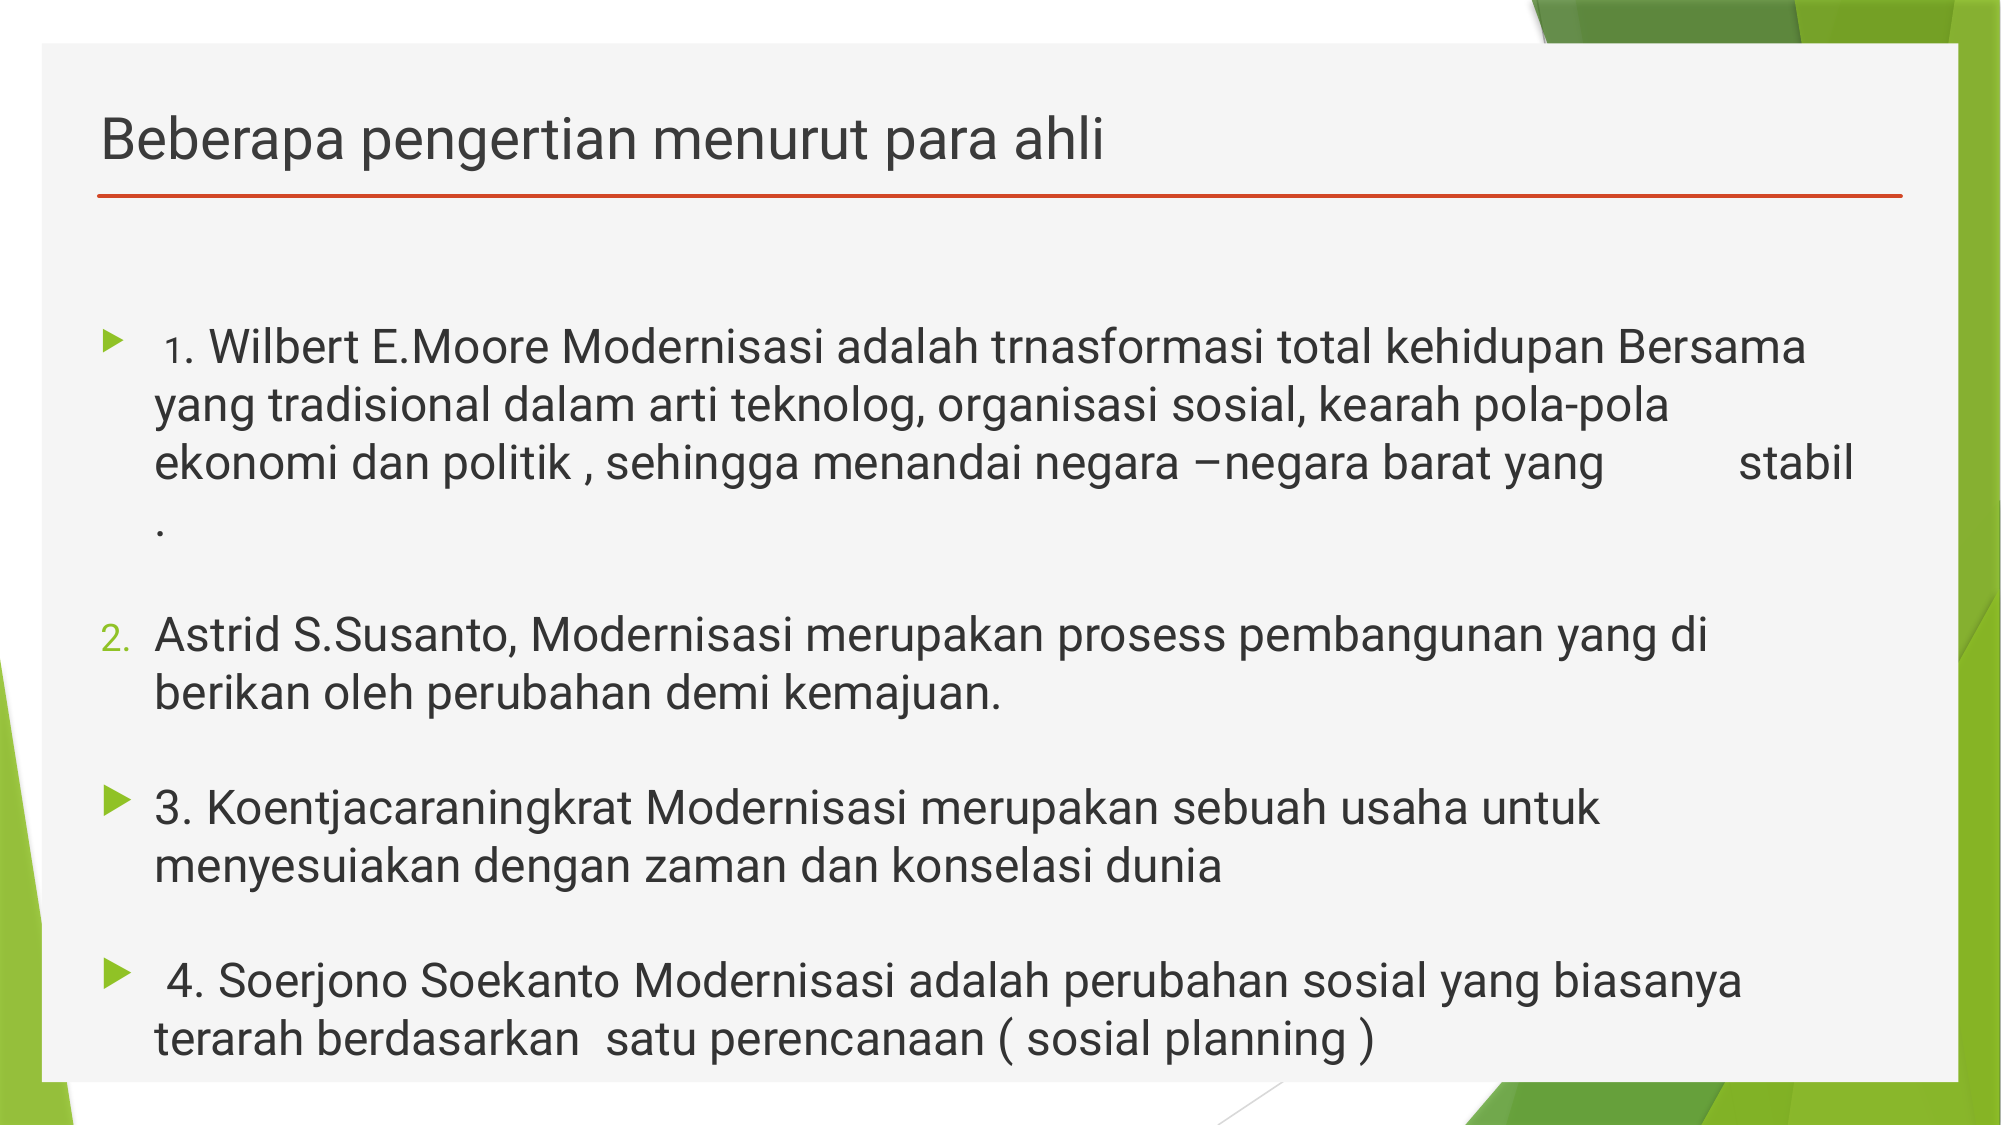

# Beberapa pengertian menurut para ahli

 1. Wilbert E.Moore Modernisasi adalah trnasformasi total kehidupan Bersama 	yang tradisional dalam arti teknolog, organisasi sosial, kearah pola-pola 	ekonomi dan politik , sehingga menandai negara –negara barat yang 	stabil .

Astrid S.Susanto, Modernisasi merupakan prosess pembangunan yang di 	berikan oleh perubahan demi kemajuan.

3. Koentjacaraningkrat Modernisasi merupakan sebuah usaha untuk 	menyesuiakan dengan zaman dan konselasi dunia

 4. Soerjono Soekanto Modernisasi adalah perubahan sosial yang biasanya 	terarah berdasarkan  satu perencanaan ( sosial planning )